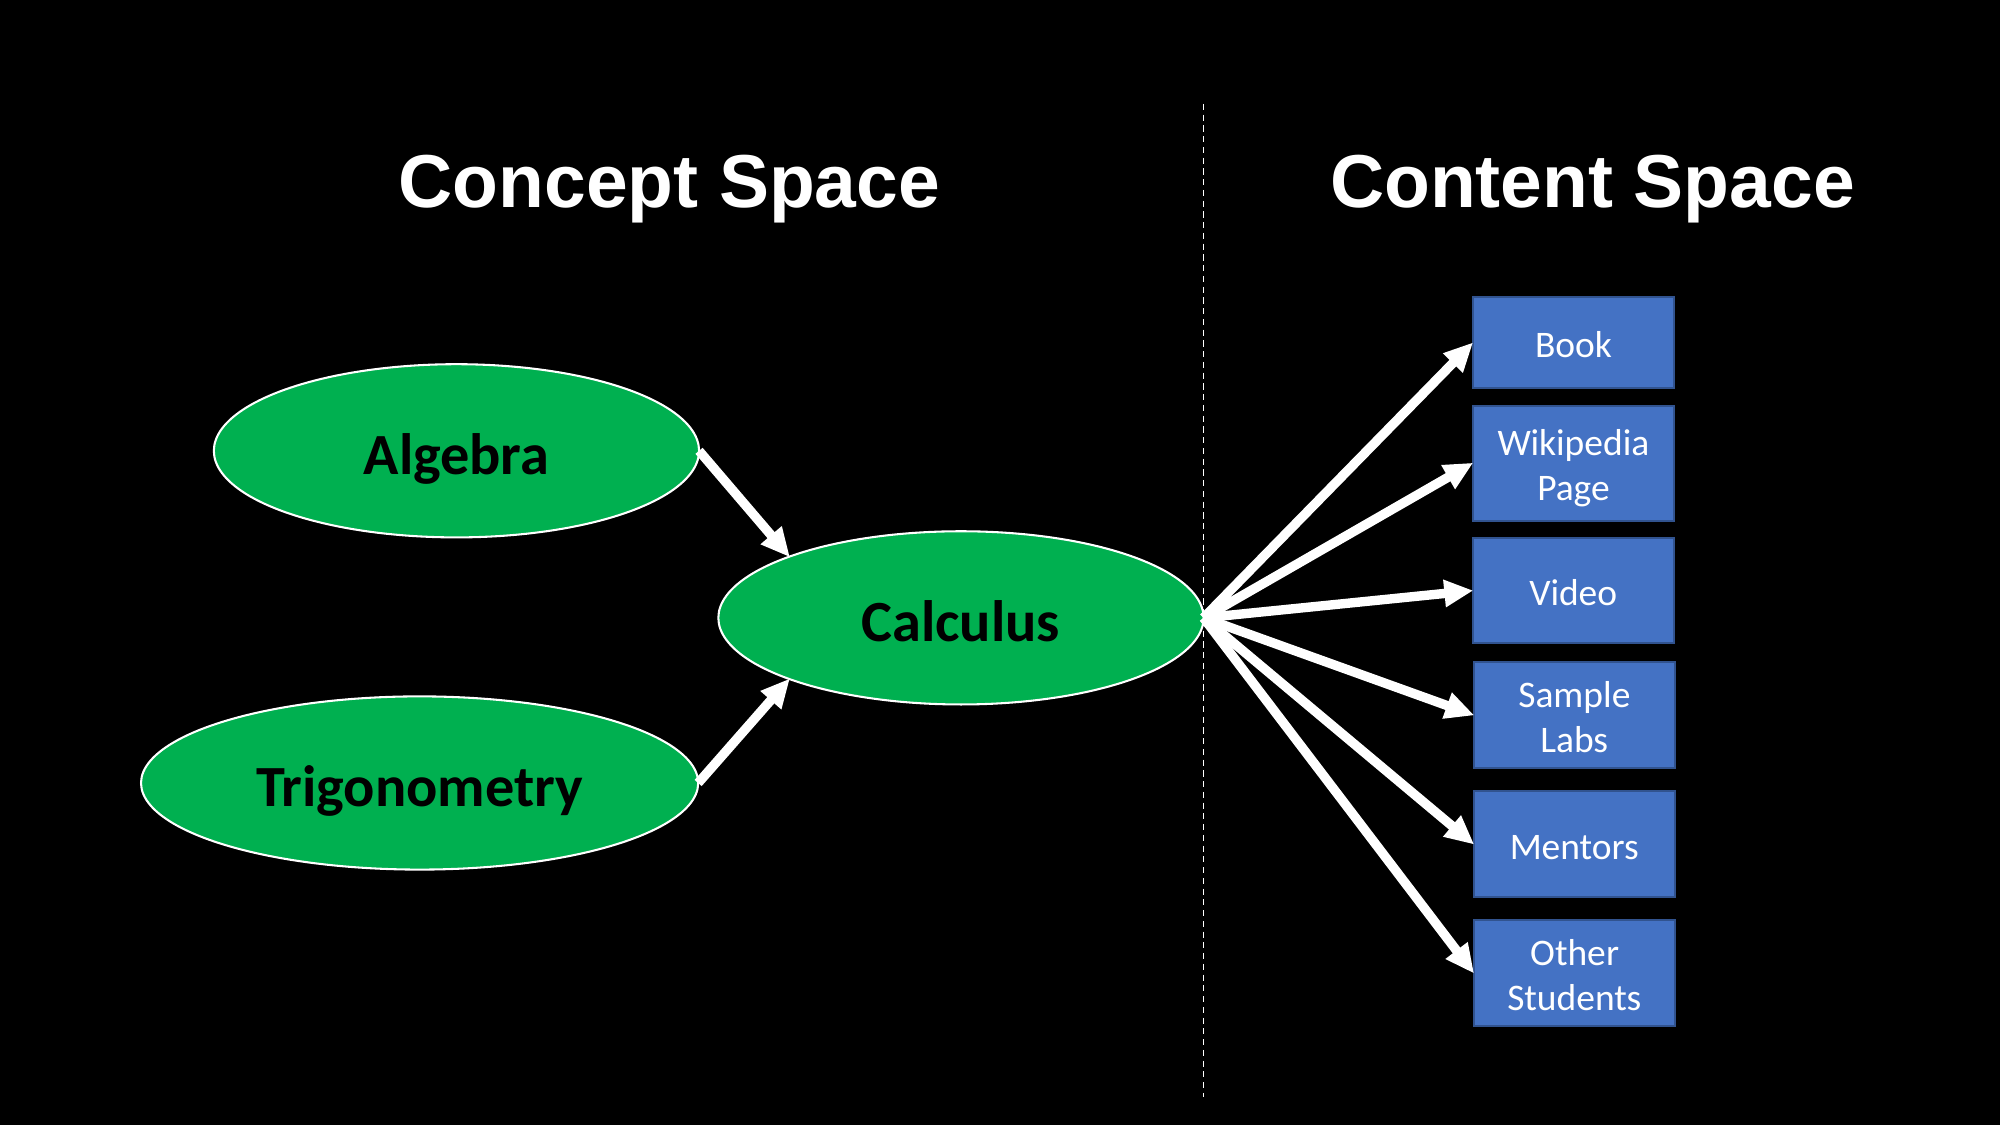

Concept Space
Content Space
Book
Algebra
Wikipedia
Page
Calculus
Video
Sample Labs
Trigonometry
Mentors
Other Students